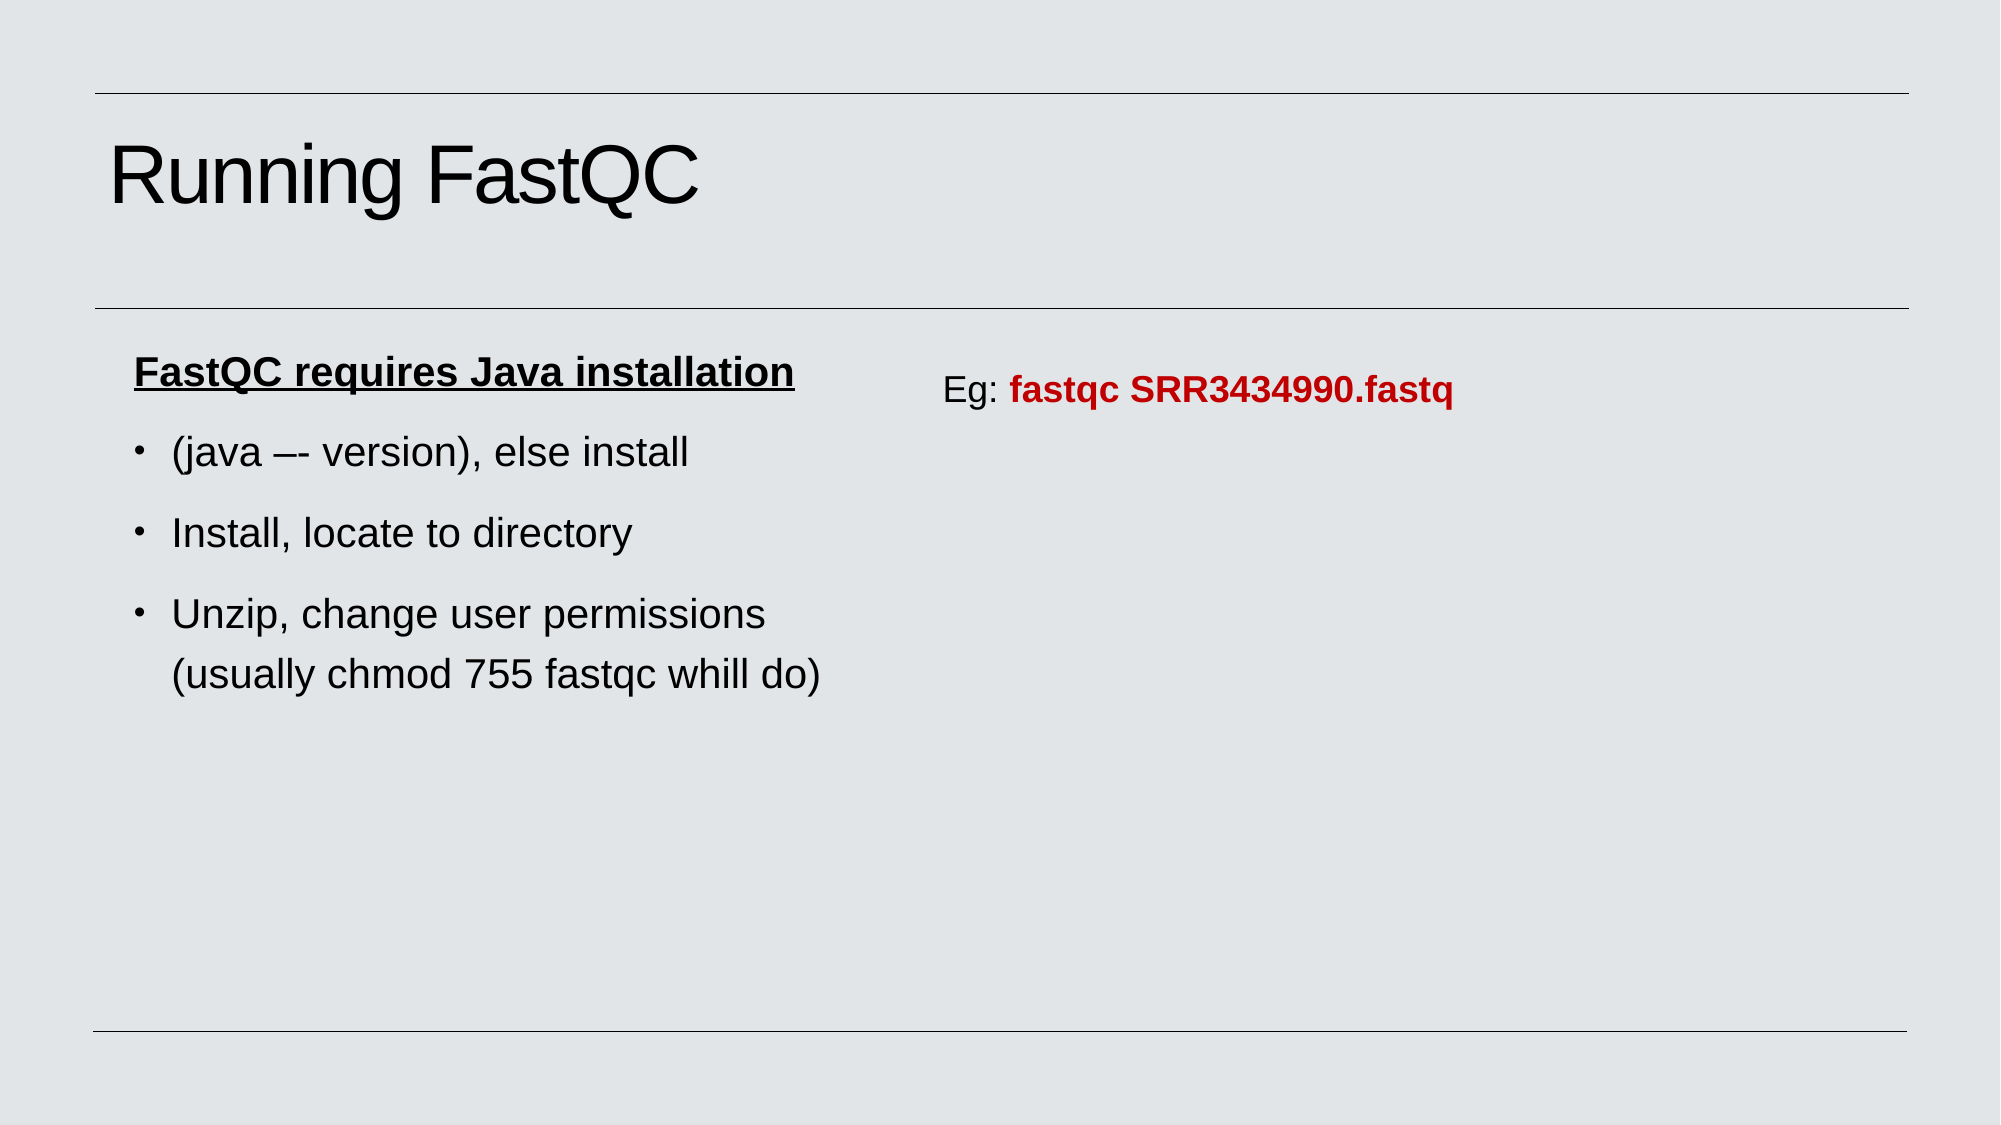

# Running FastQC
FastQC requires Java installation
(java –- version), else install
Install, locate to directory
Unzip, change user permissions (usually chmod 755 fastqc whill do)

Eg: fastqc SRR3434990.fastq